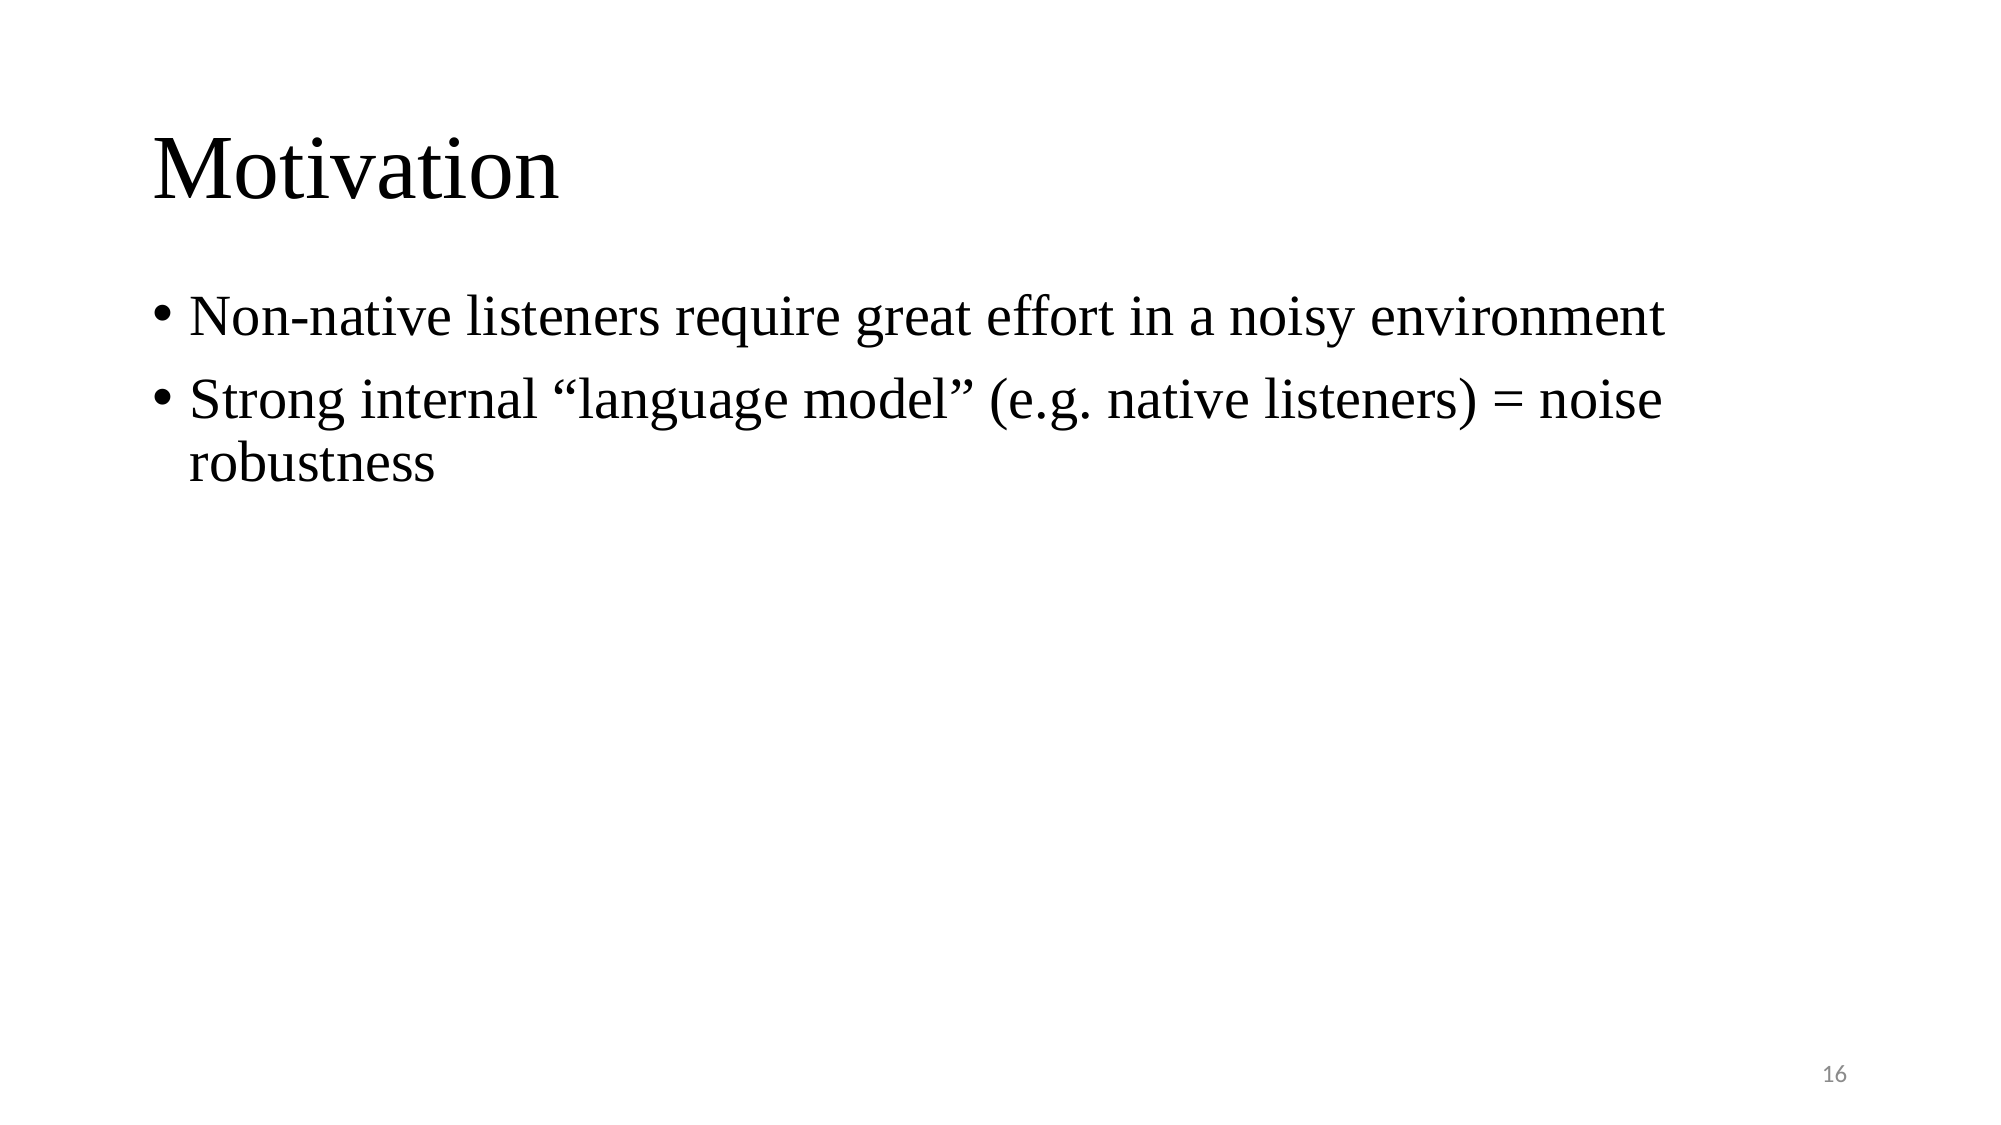

# Motivation
Non-native listeners require great effort in a noisy environment
Strong internal “language model” (e.g. native listeners) = noise robustness
16